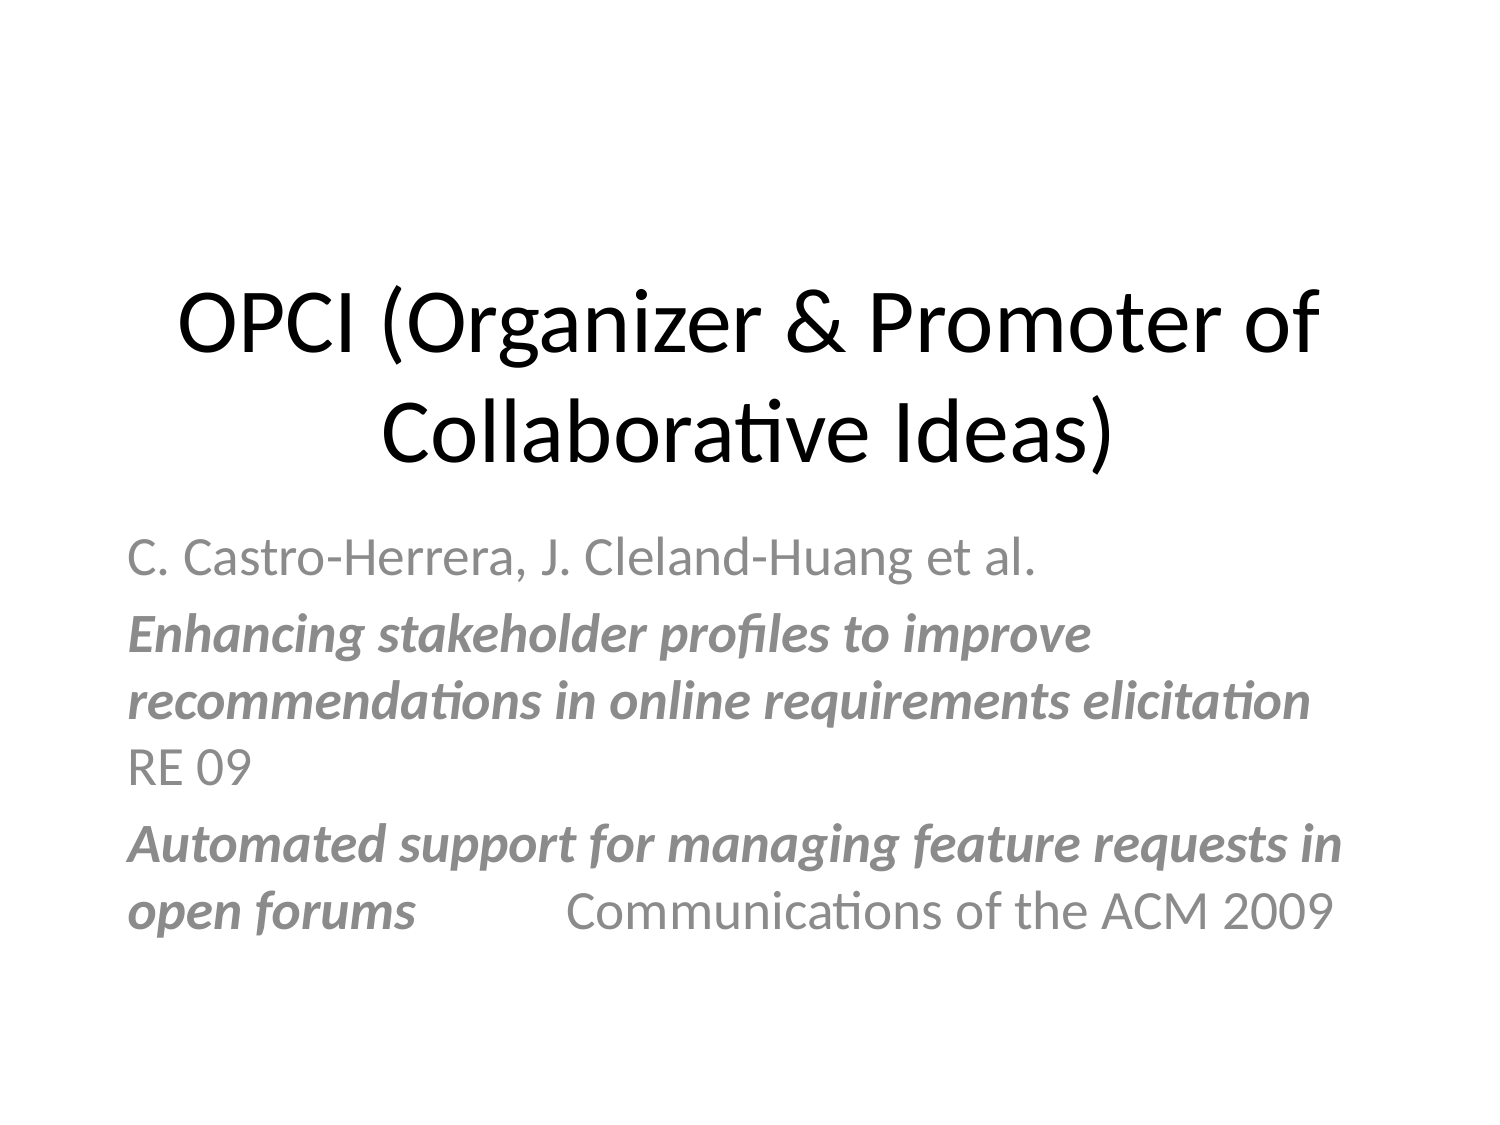

# OPCI (Organizer & Promoter of Collaborative Ideas)
C. Castro-Herrera, J. Cleland-Huang et al.
Enhancing stakeholder profiles to improve recommendations in online requirements elicitation      RE 09
Automated support for managing feature requests in open forums            Communications of the ACM 2009